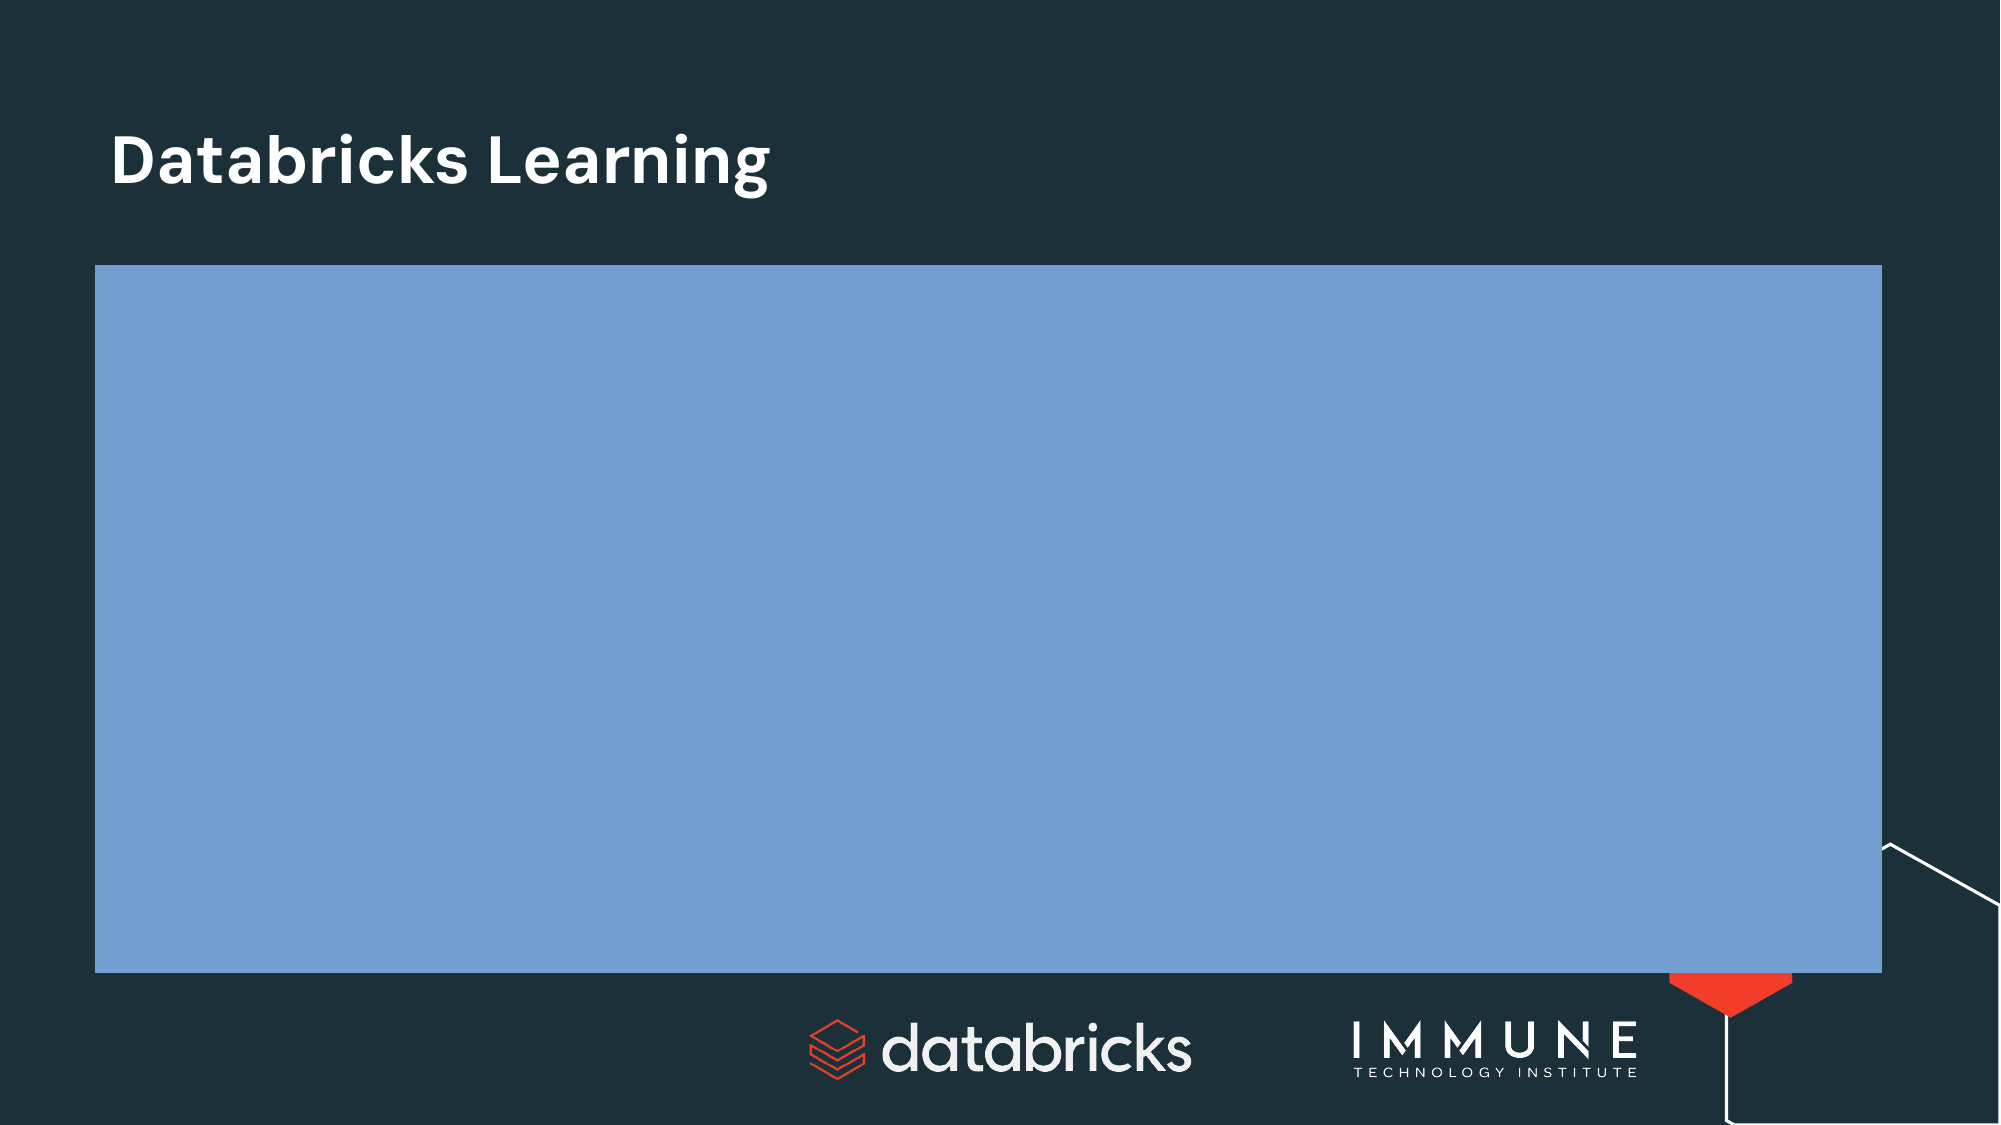

# Databricks Learning
Para profundizar en Databricks y sus capacidades, la plataforma ofrece una amplia gama de recursos, incluyendo documentación detallada, tutoriales, webinars, y un foro de la comunidad activo:
Databricks Academy: Academy Login | Databricks
Databricks Community: https://community.databricks.com
Databricks Community Edition: Login - Databricks Community Edition